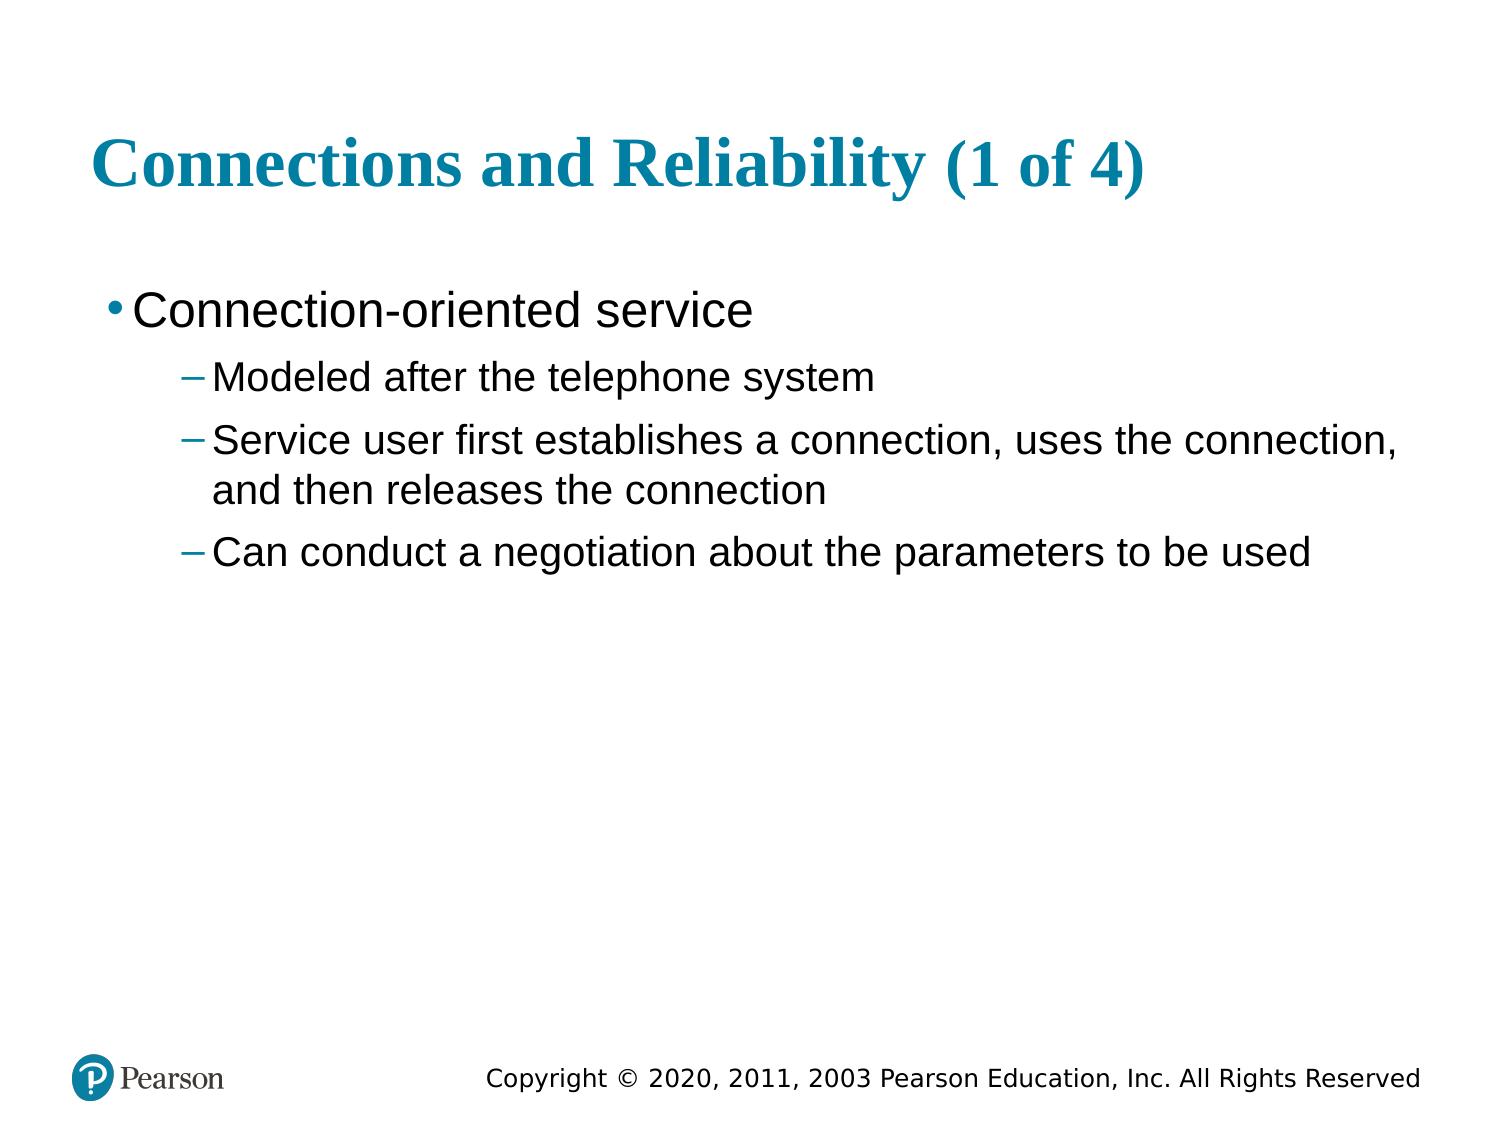

# Connections and Reliability (1 of 4)
Connection-oriented service
Modeled after the telephone system
Service user first establishes a connection, uses the connection, and then releases the connection
Can conduct a negotiation about the parameters to be used